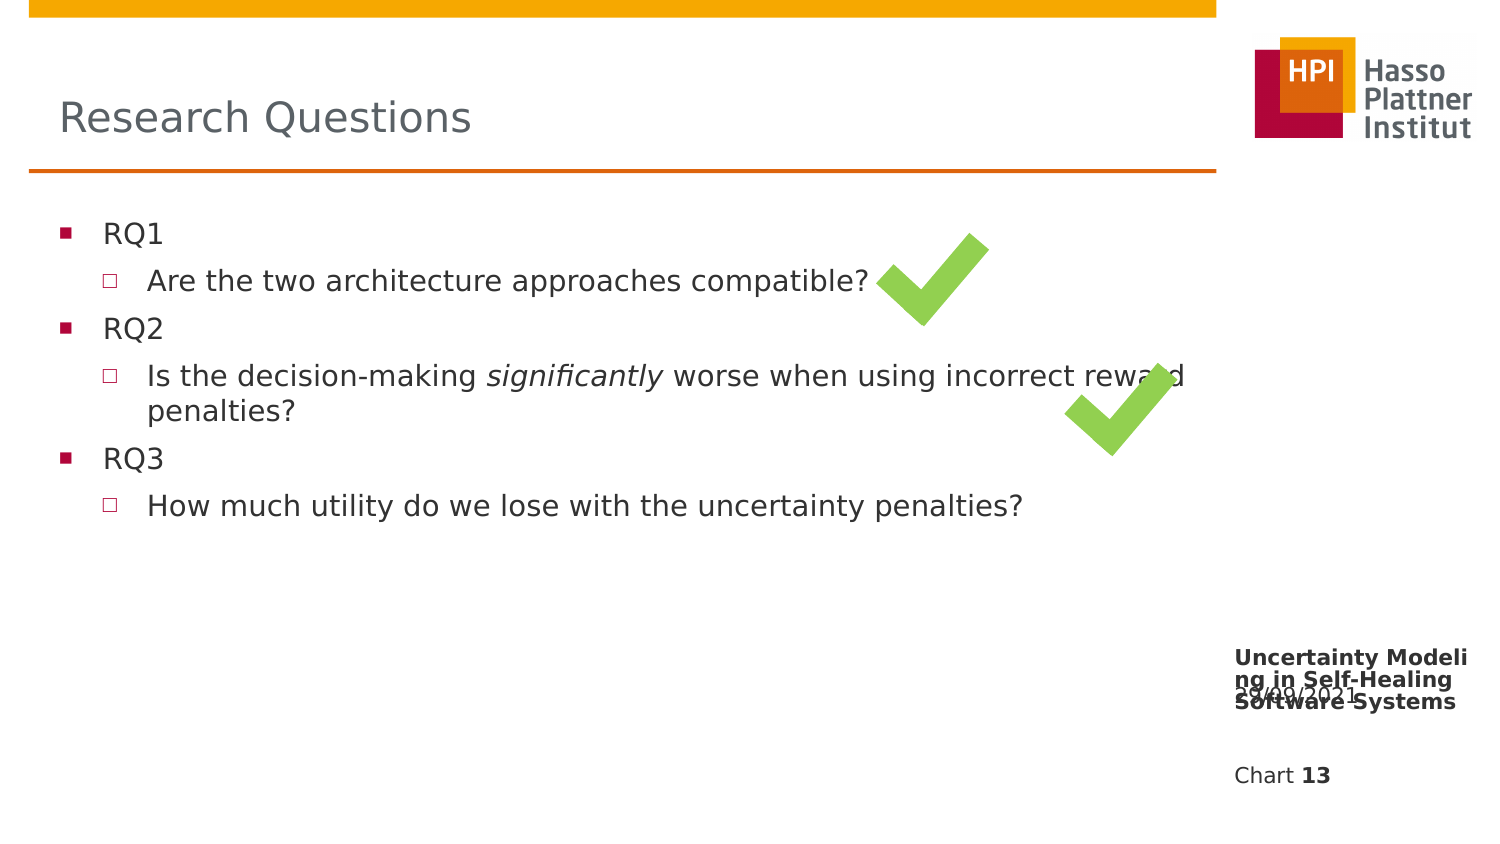

# Research Questions
RQ1
Are the two architecture approaches compatible?
RQ2
Is the decision-making significantly worse when using incorrect reward penalties?
RQ3
How much utility do we lose with the uncertainty penalties?

Uncertainty Modeling in Self-Healing Software Systems
29/09/2021
Chart 13